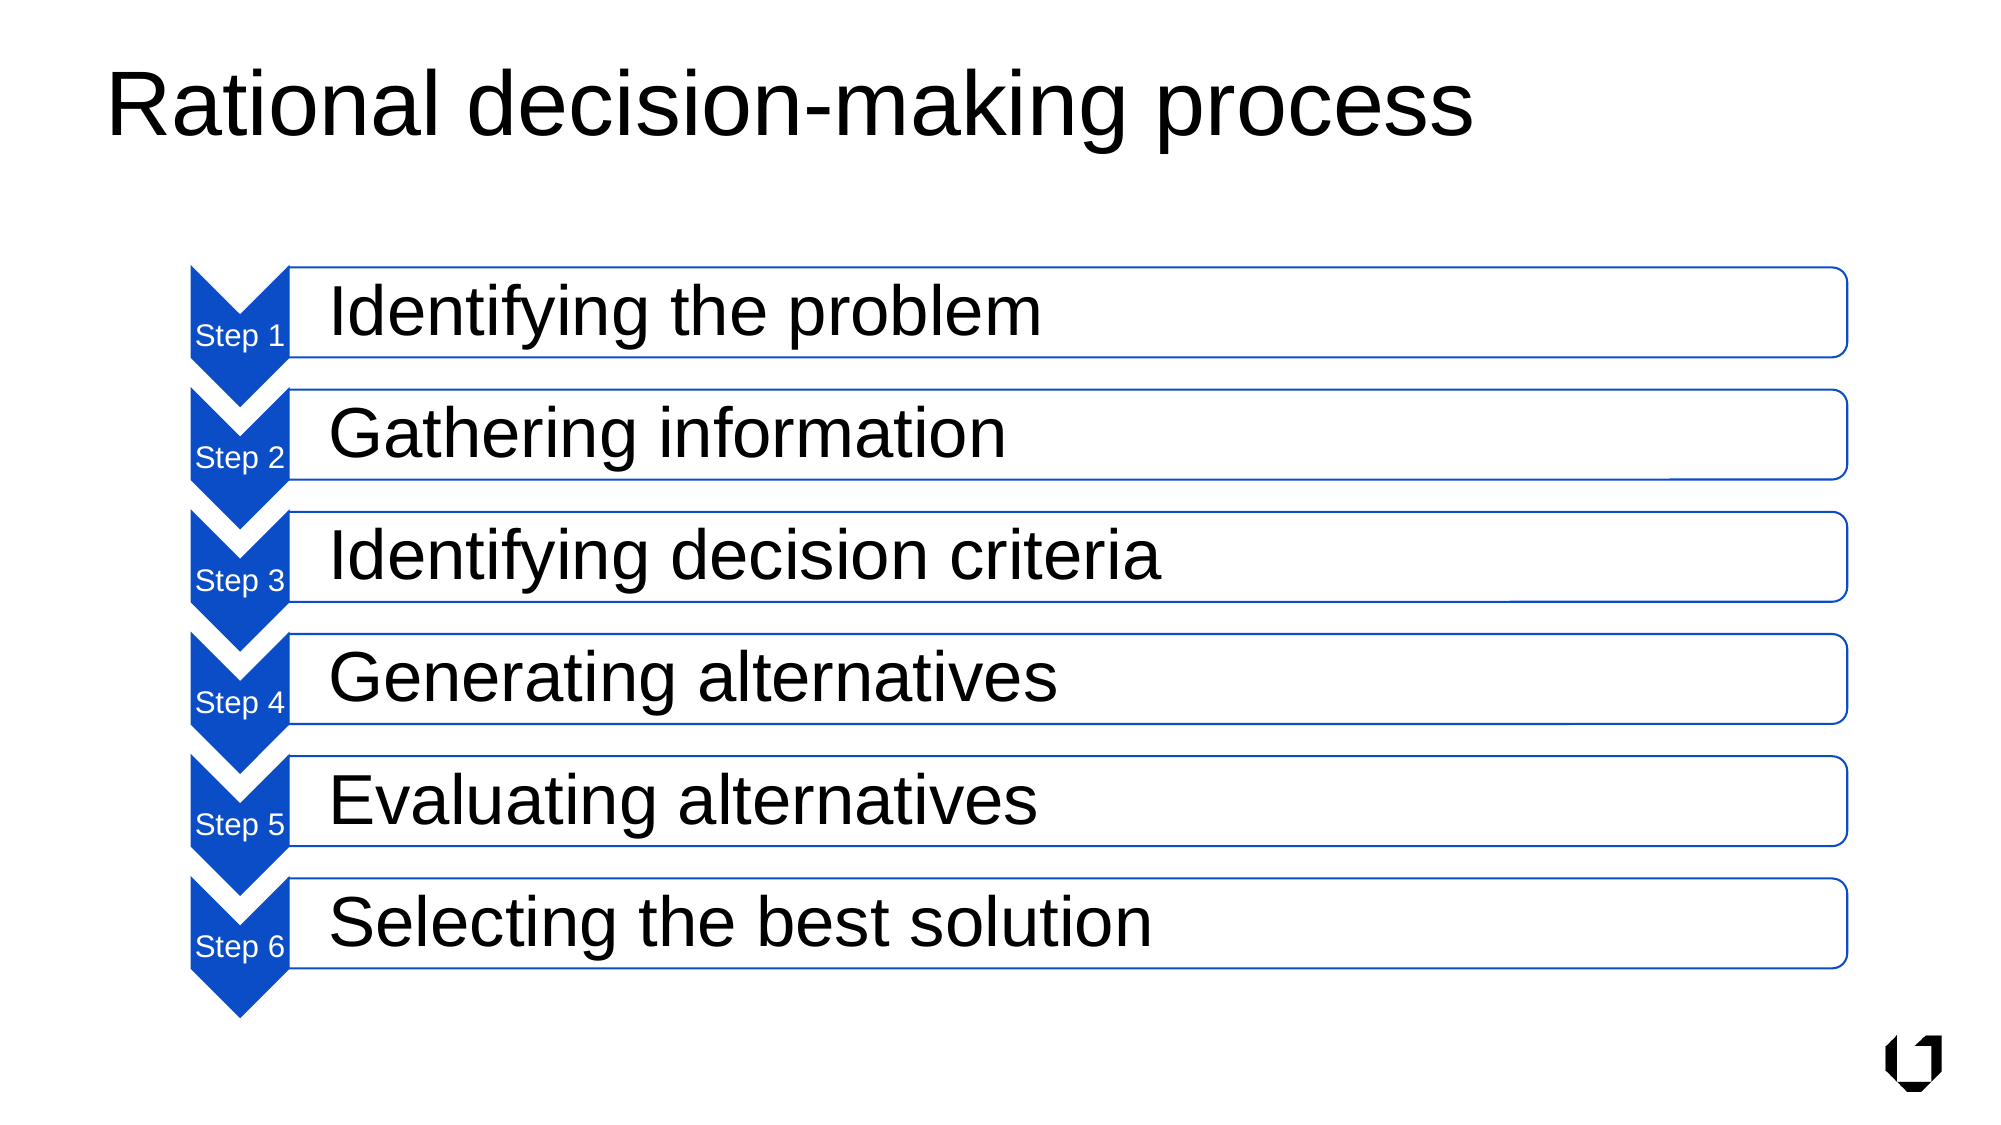

# Rational decision-making process
Step 1
Identifying the problem
Step 2
Gathering information
Step 3
Identifying decision criteria
Step 4
Generating alternatives
Step 5
Evaluating alternatives
Step 6
Selecting the best solution